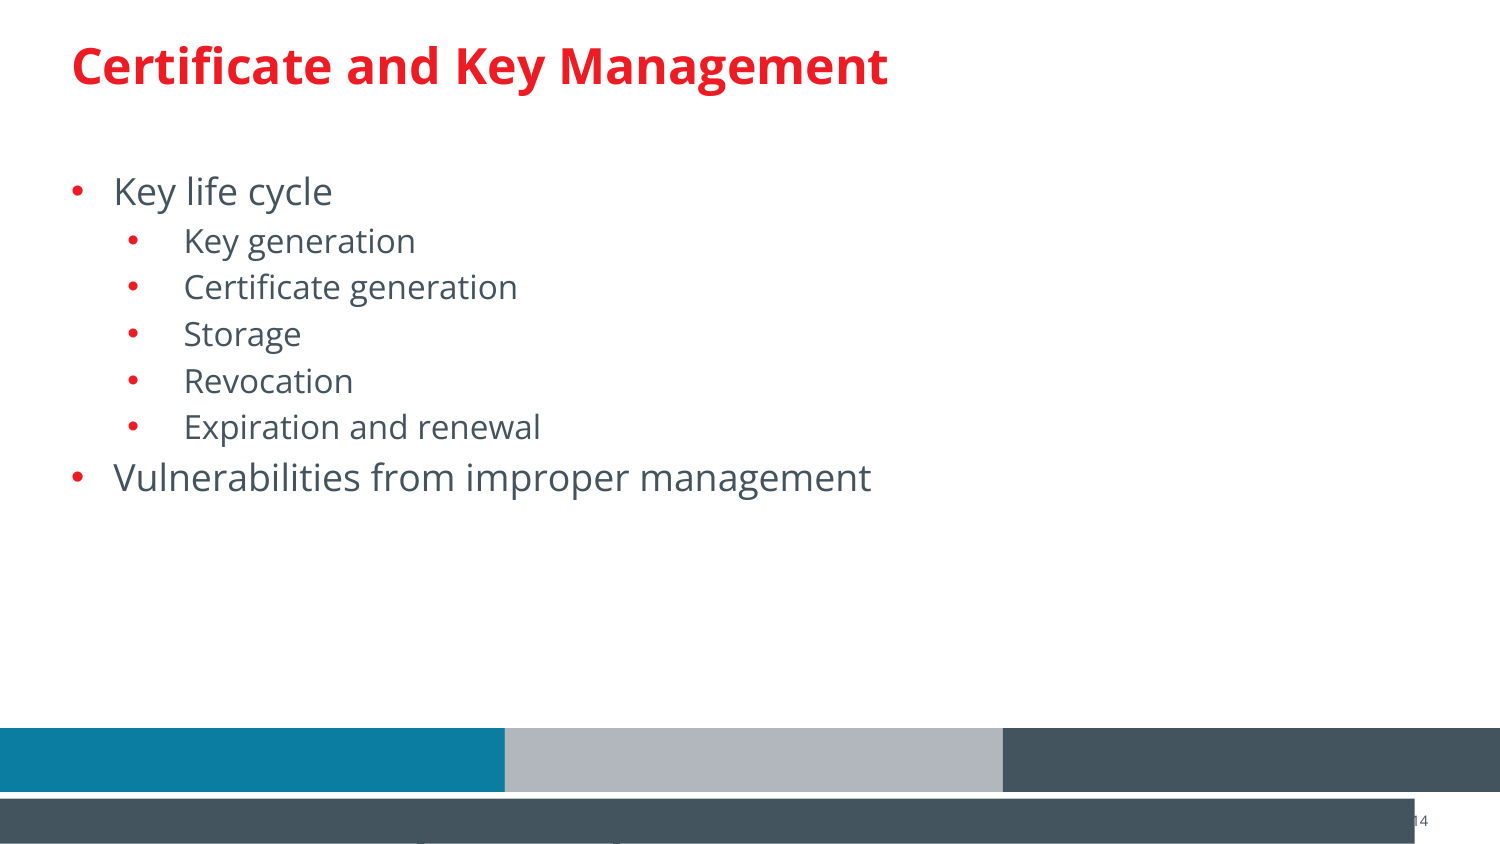

# Certificate and Key Management
Key life cycle
Key generation
Certificate generation
Storage
Revocation
Expiration and renewal
Vulnerabilities from improper management

M6S1 Introduction to Cybersecurity Defense
CompTIA Security+ Lesson 6 | Copyright © 2020 CompTIA Properties, LLC. All Rights Reserved.  |  CompTIA.org
14